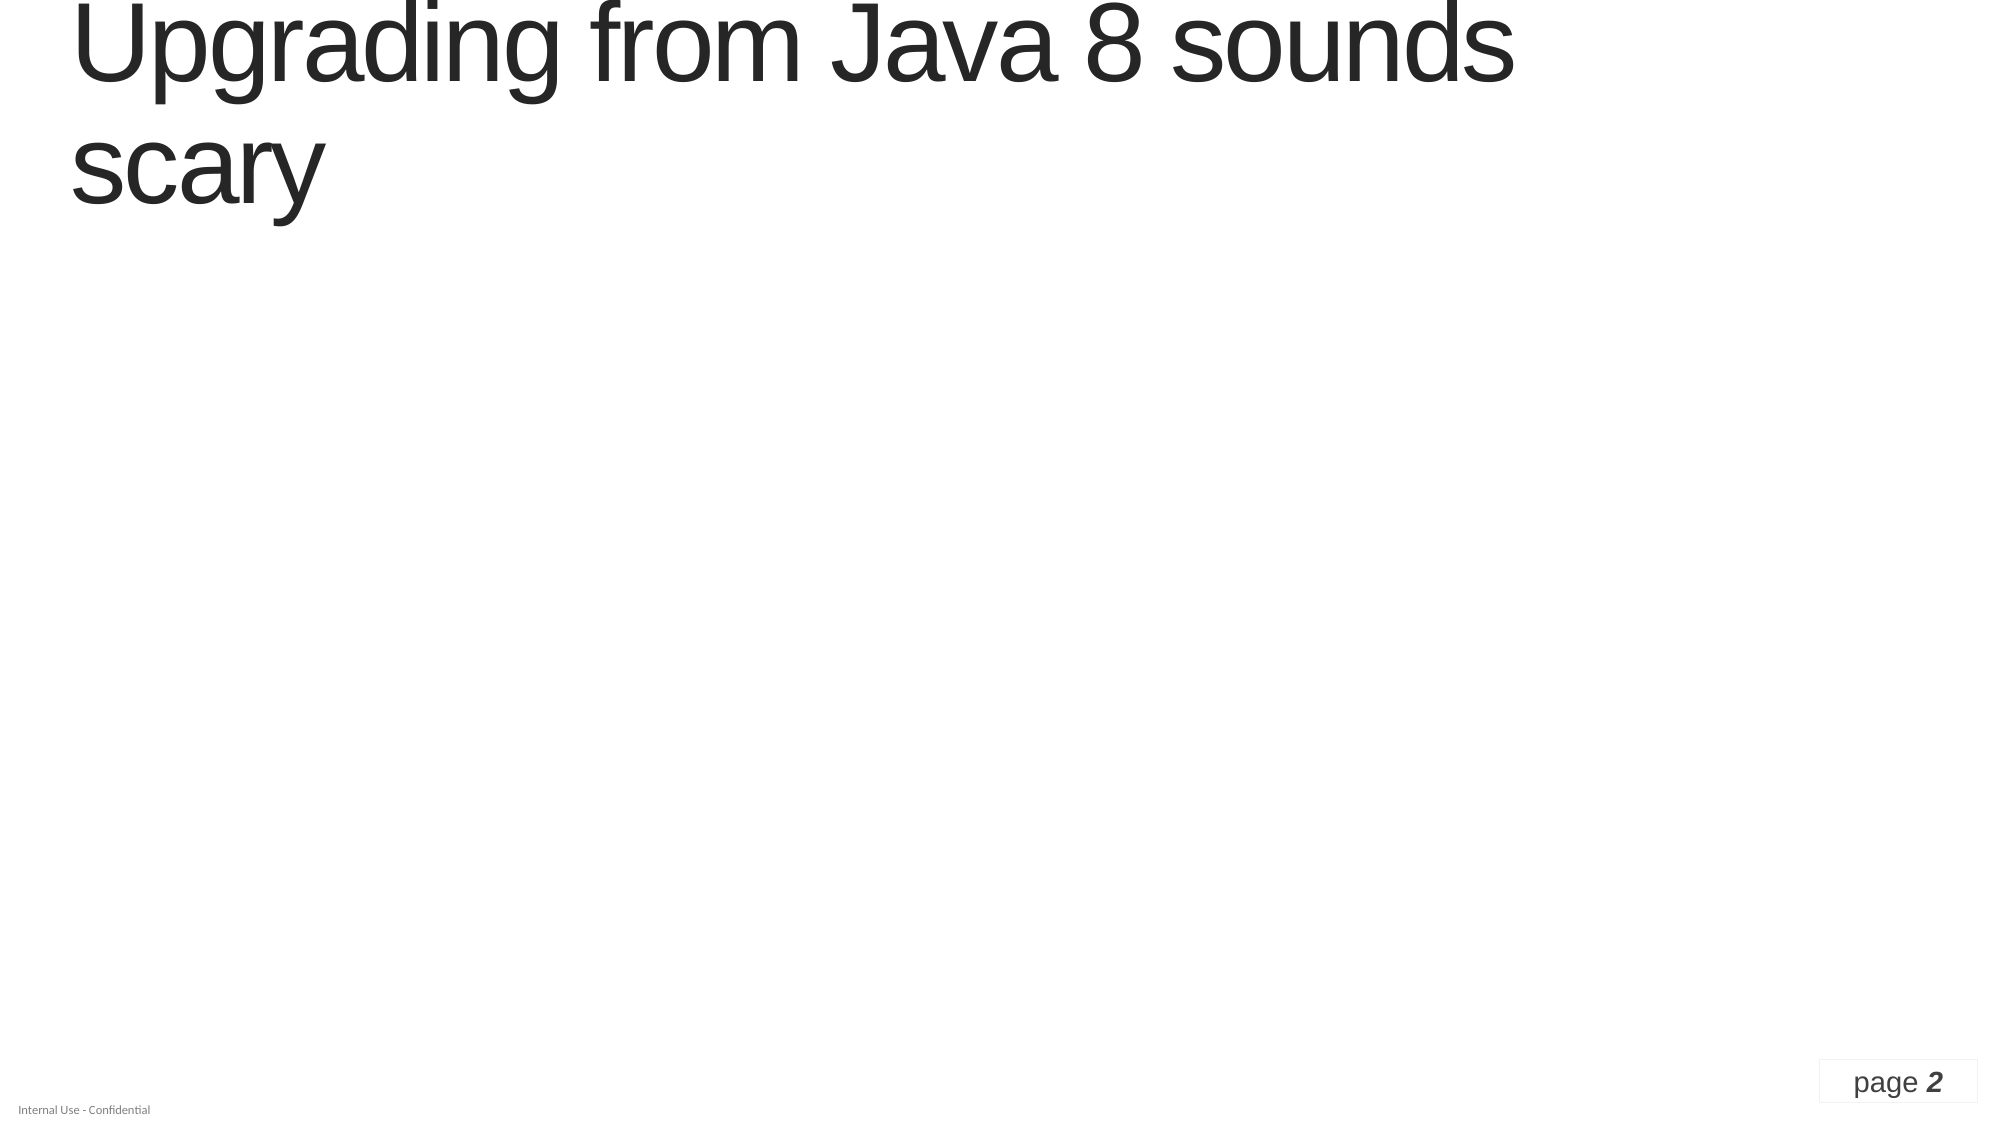

# Upgrading from Java 8 sounds scary
page 2